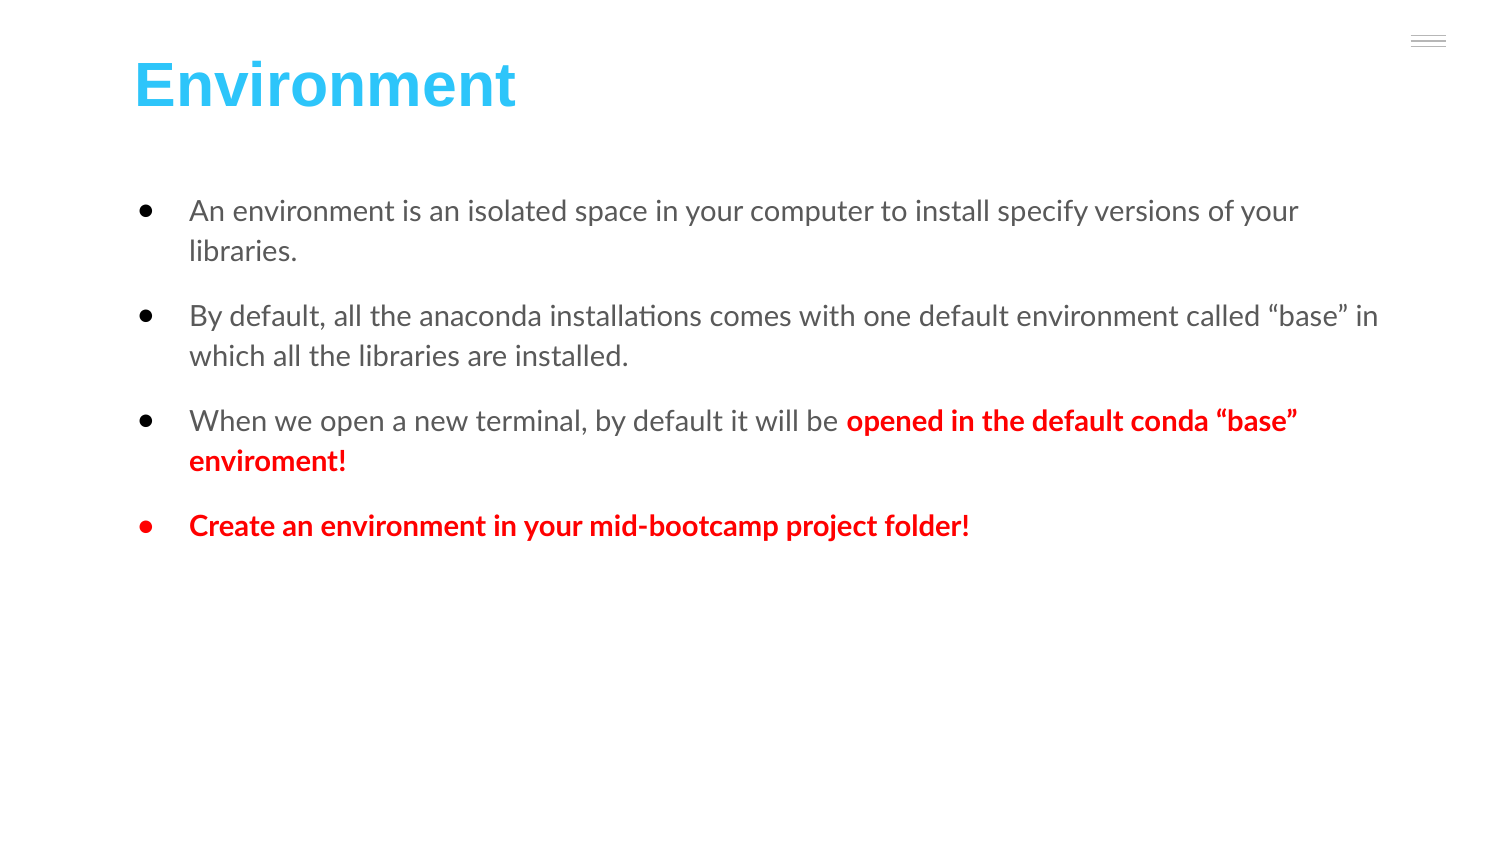

Environment
An environment is an isolated space in your computer to install specify versions of your libraries.
By default, all the anaconda installations comes with one default environment called “base” in which all the libraries are installed.
When we open a new terminal, by default it will be opened in the default conda “base” enviroment!
Create an environment in your mid-bootcamp project folder!